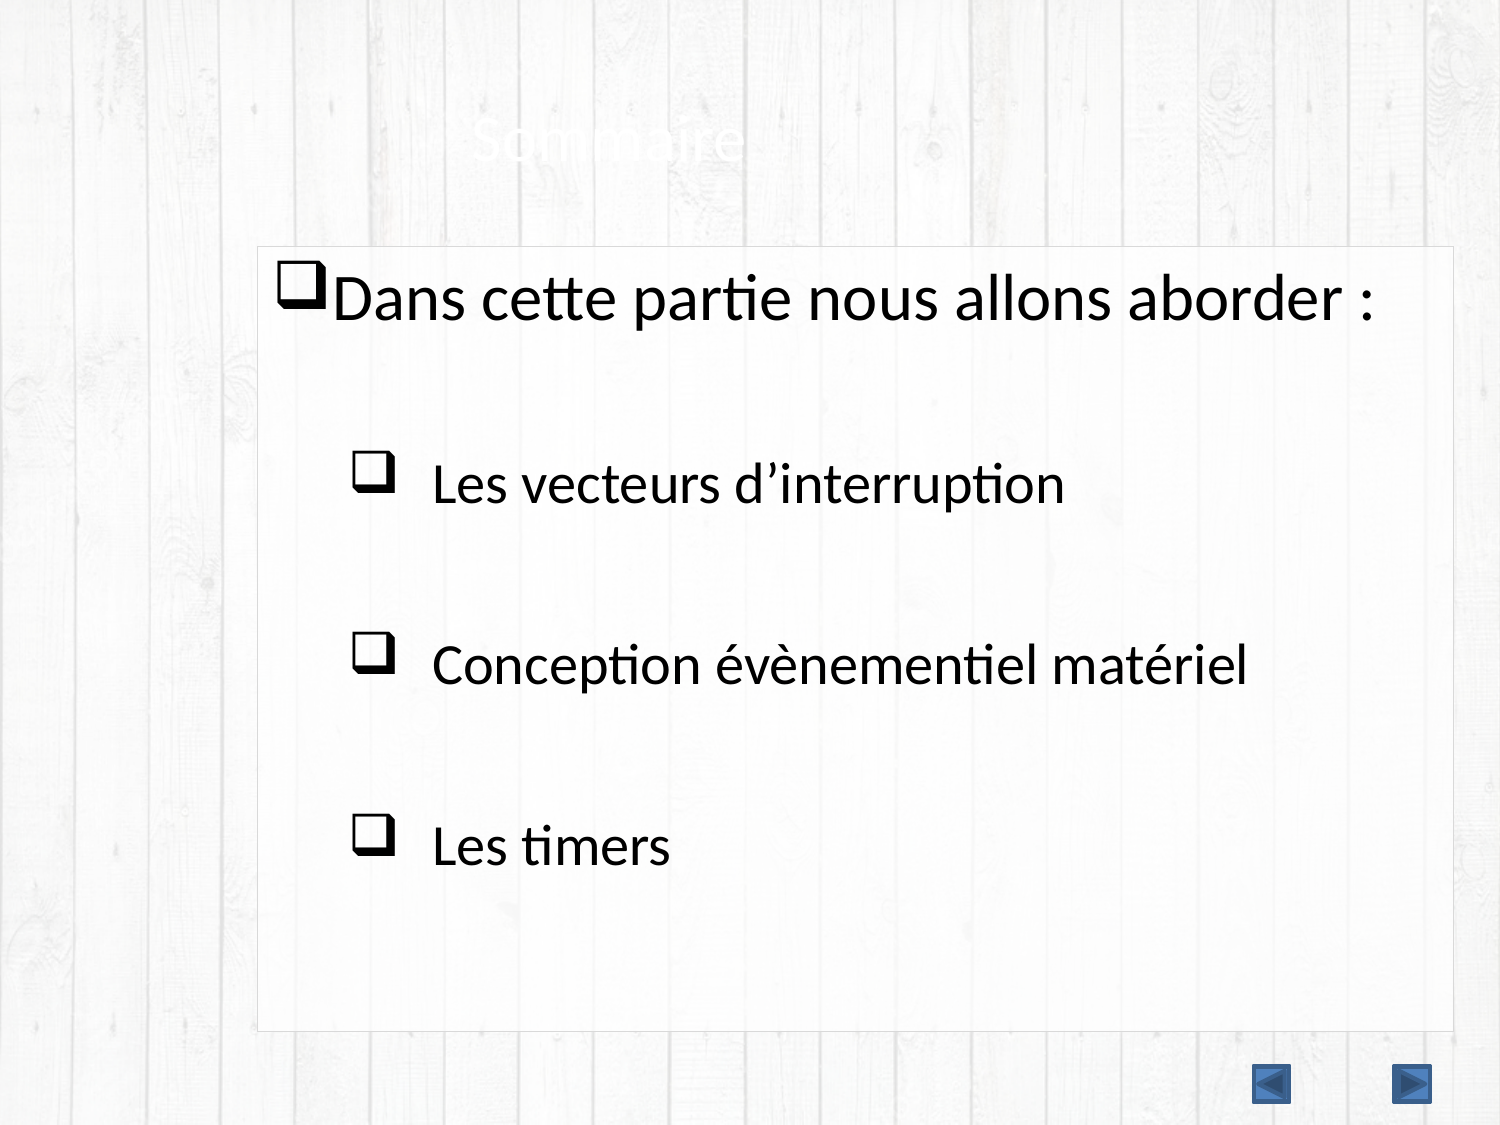

# Sommaire
Dans cette partie nous allons aborder :

Les vecteurs d’interruption

Conception évènementiel matériel

Les timers